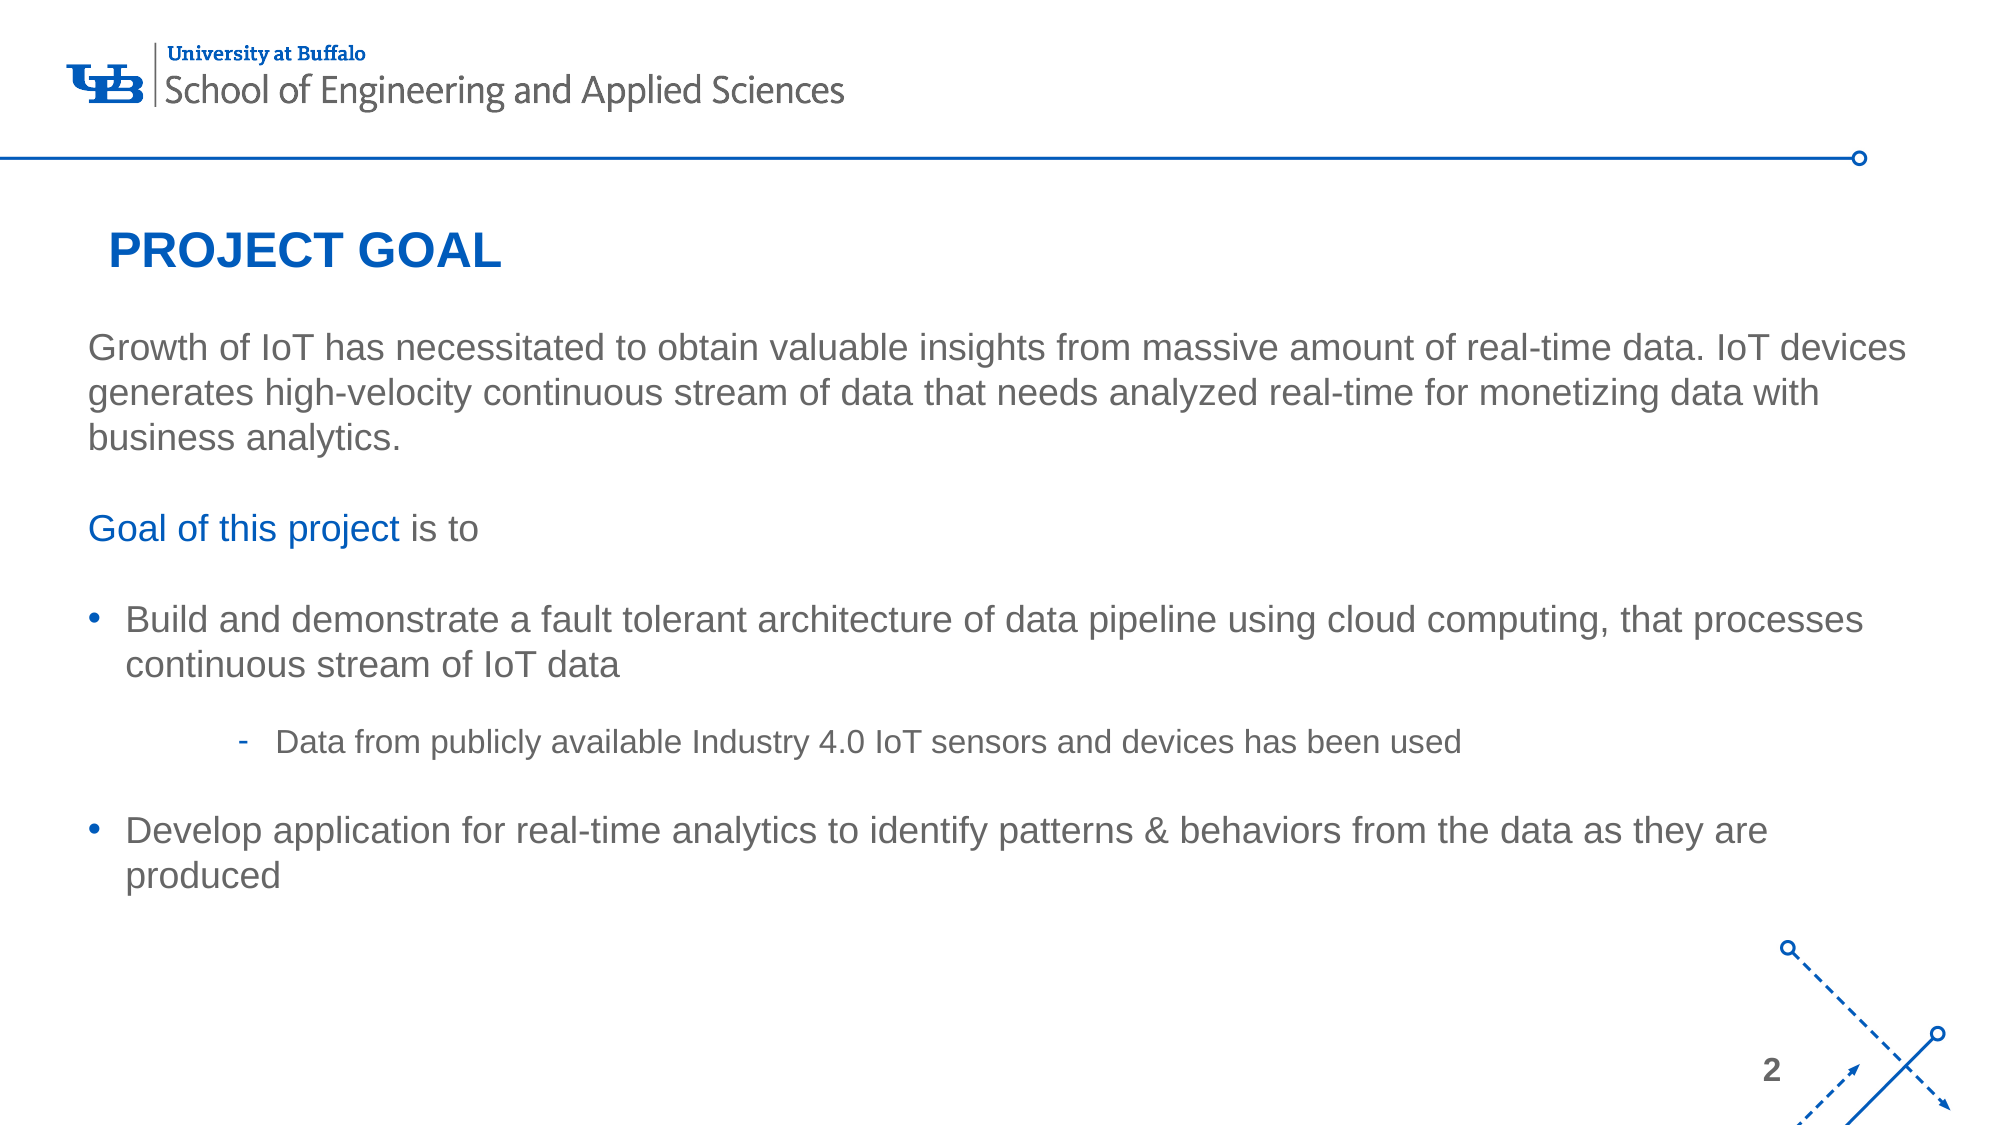

# PROJECT GOAL
Growth of IoT has necessitated to obtain valuable insights from massive amount of real-time data. IoT devices generates high-velocity continuous stream of data that needs analyzed real-time for monetizing data with business analytics.
Goal of this project is to
Build and demonstrate a fault tolerant architecture of data pipeline using cloud computing, that processes continuous stream of IoT data
Data from publicly available Industry 4.0 IoT sensors and devices has been used
Develop application for real-time analytics to identify patterns & behaviors from the data as they are produced